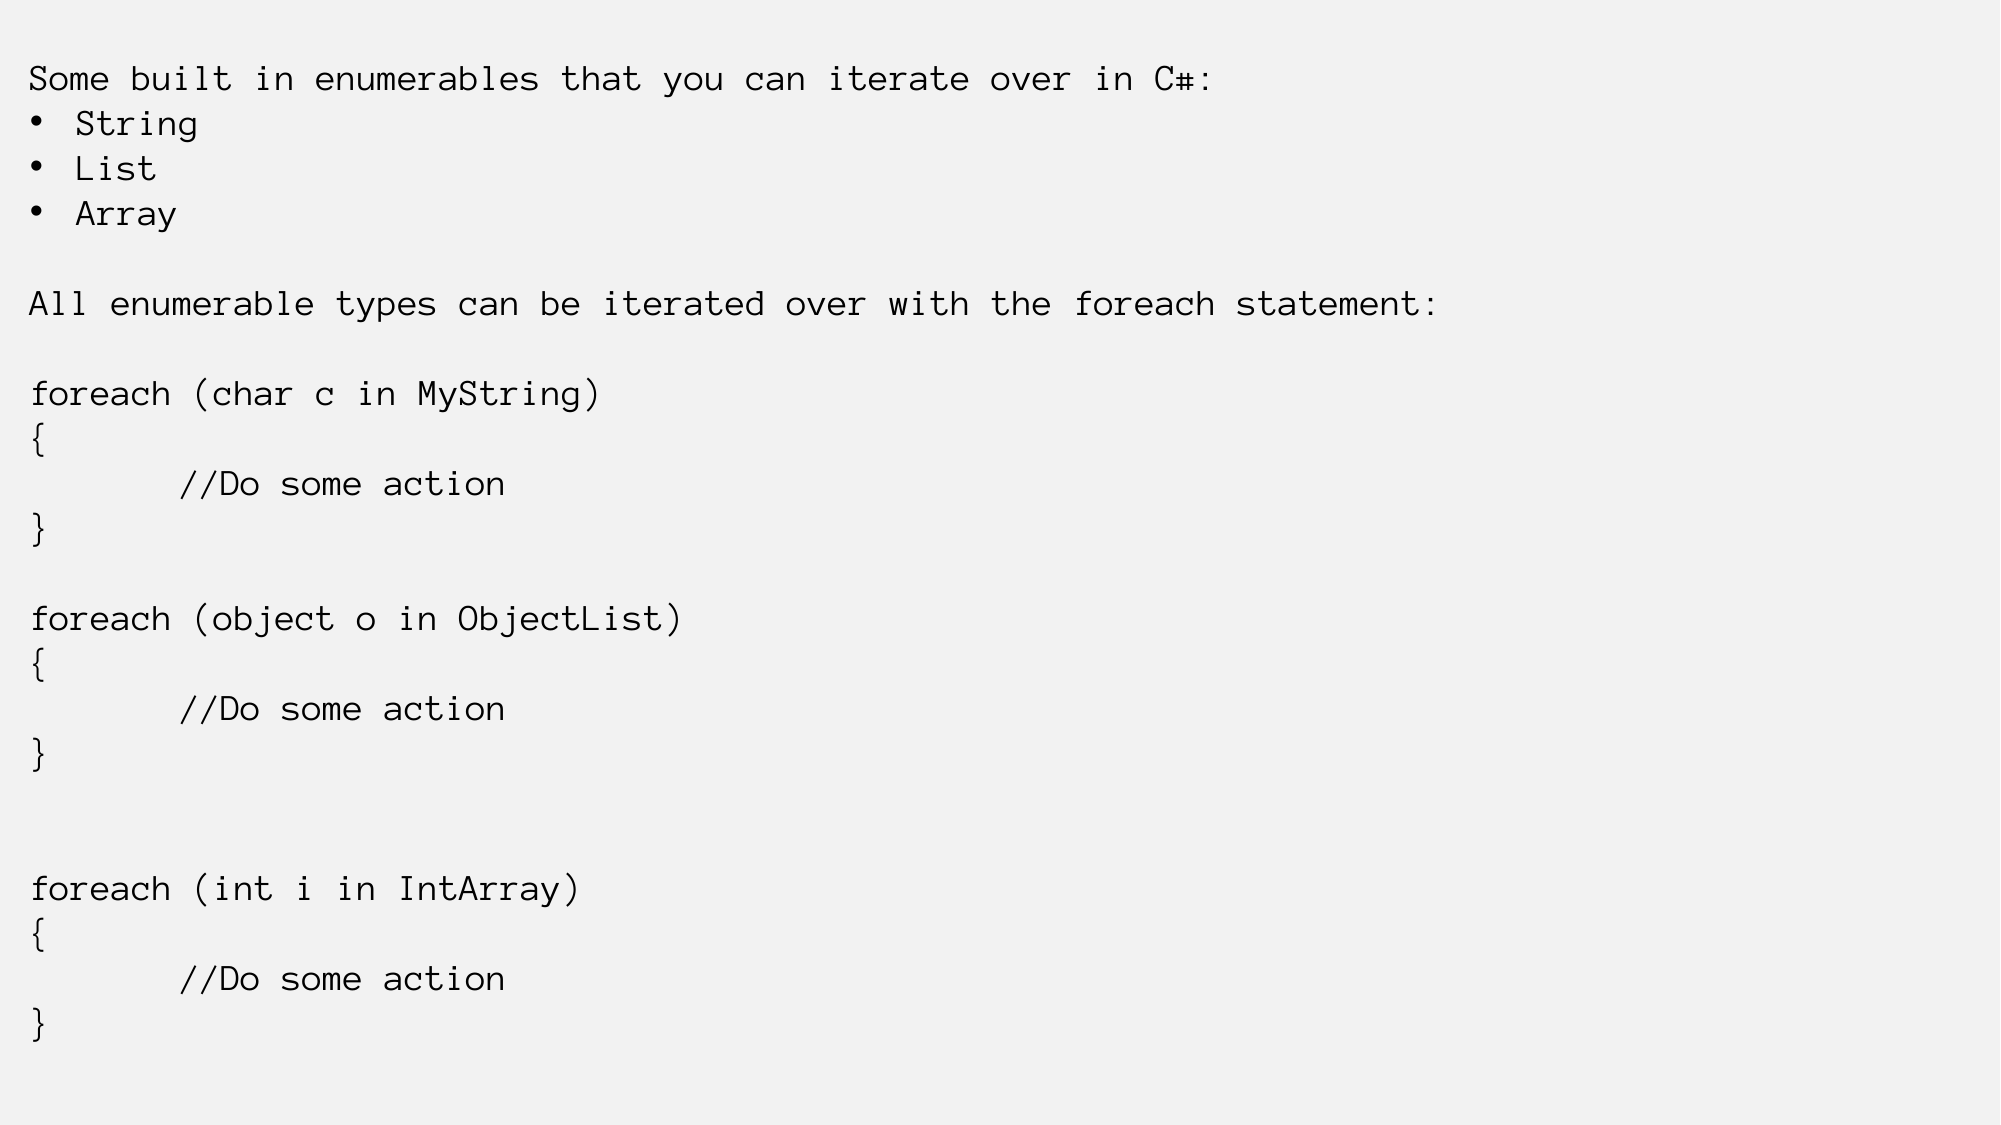

Some built in enumerables that you can iterate over in C#:
String
List
Array

All enumerable types can be iterated over with the foreach statement:

foreach (char c in MyString)
{
	//Do some action
}

foreach (object o in ObjectList)
{
	//Do some action
}

foreach (int i in IntArray)
{
	//Do some action
}